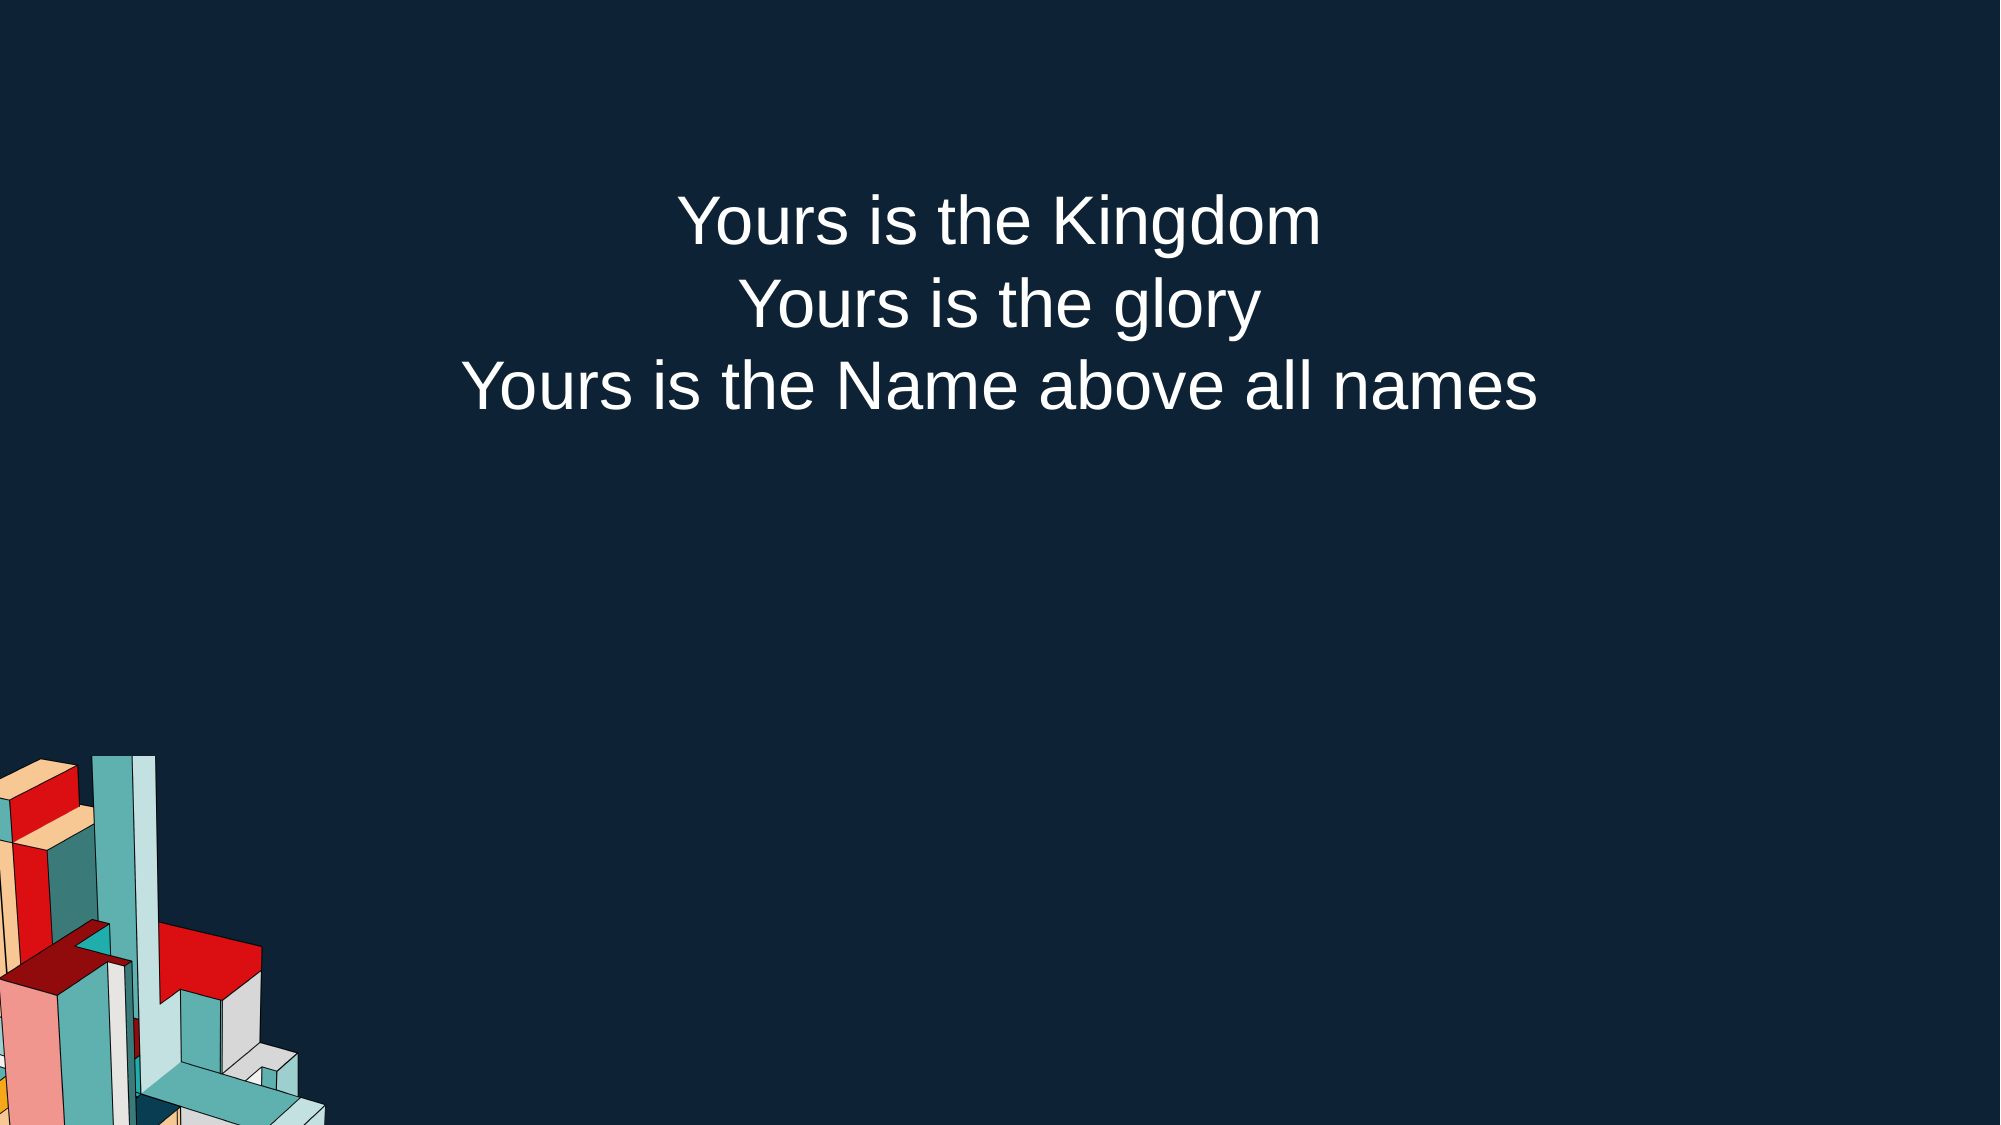

Yours is the Kingdom
Yours is the glory
Yours is the Name above all names